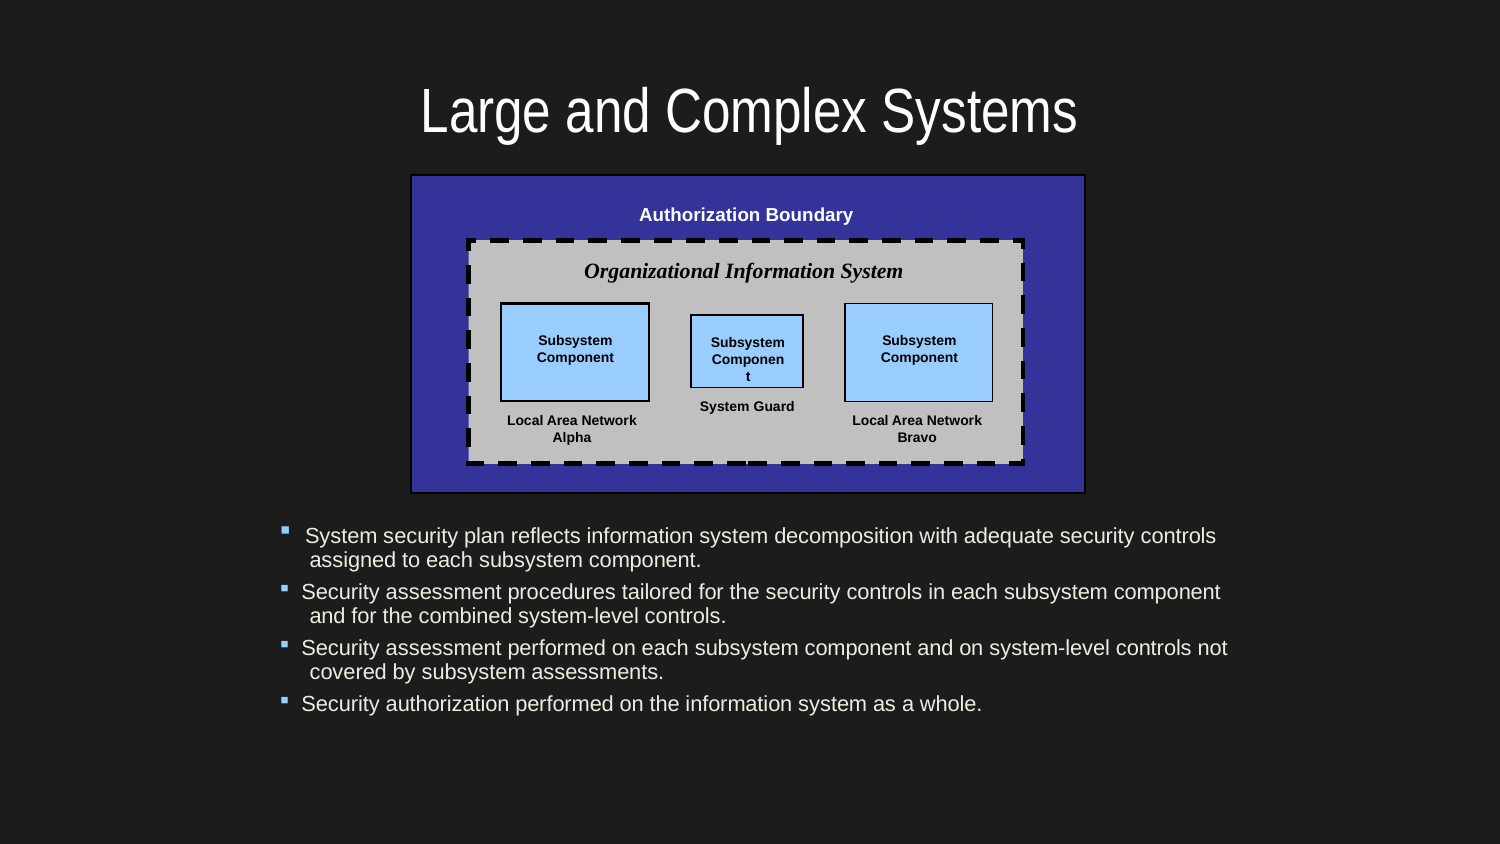

# Large and Complex Systems

Authorization Boundary

Organizational Information System

Subsystem
Component
Local Area Network
Alpha

Subsystem
Component
Local Area Network
Bravo

Subsystem
Component
System Guard
  System security plan reflects information system decomposition with adequate security controls
     assigned to each subsystem component.
  Security assessment procedures tailored for the security controls in each subsystem component
     and for the combined system-level controls.
  Security assessment performed on each subsystem component and on system-level controls not
     covered by subsystem assessments.
  Security authorization performed on the information system as a whole.